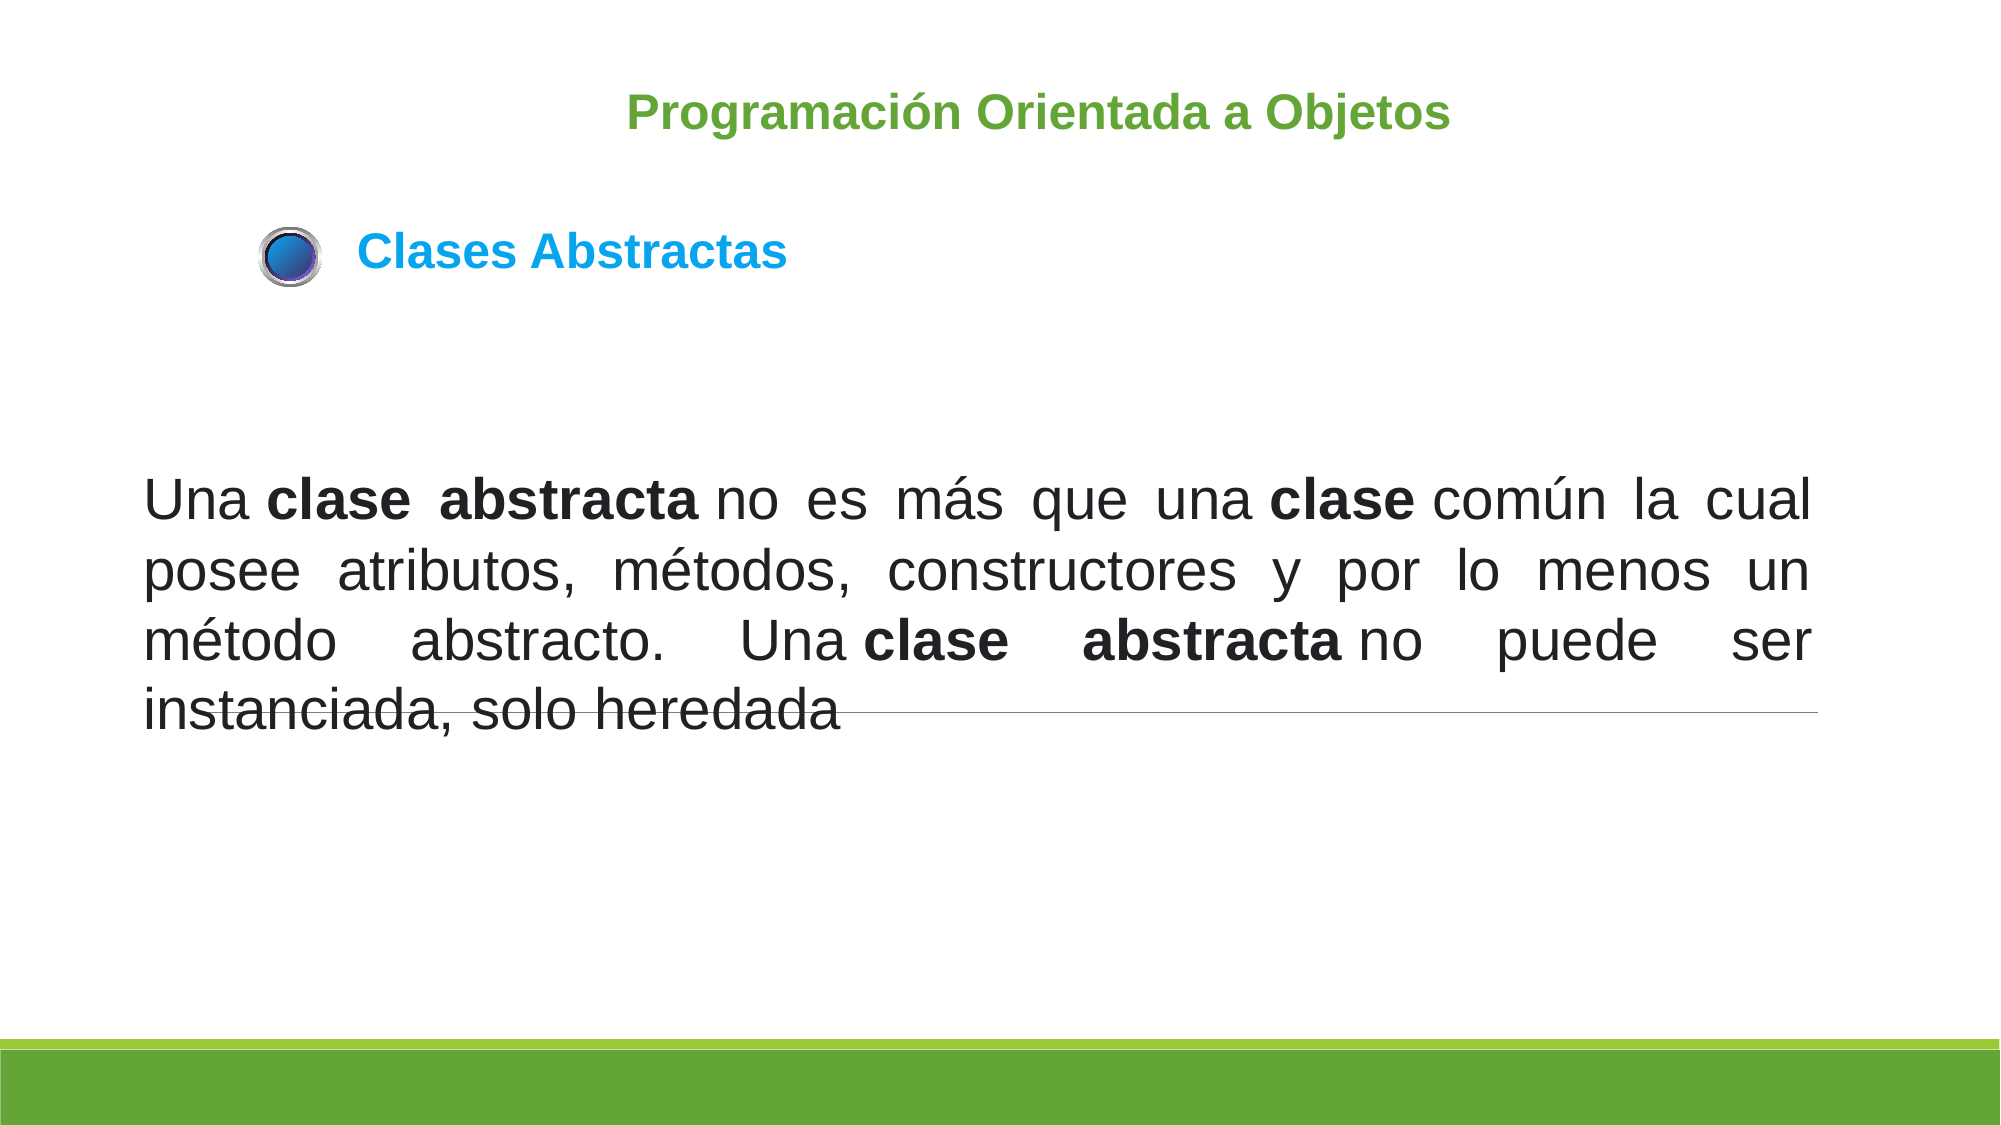

Programación Orientada a Objetos
Clases Abstractas

Una clase abstracta no es más que una clase común la cual posee atributos, métodos, constructores y por lo menos un método abstracto. Una clase abstracta no puede ser instanciada, solo heredada